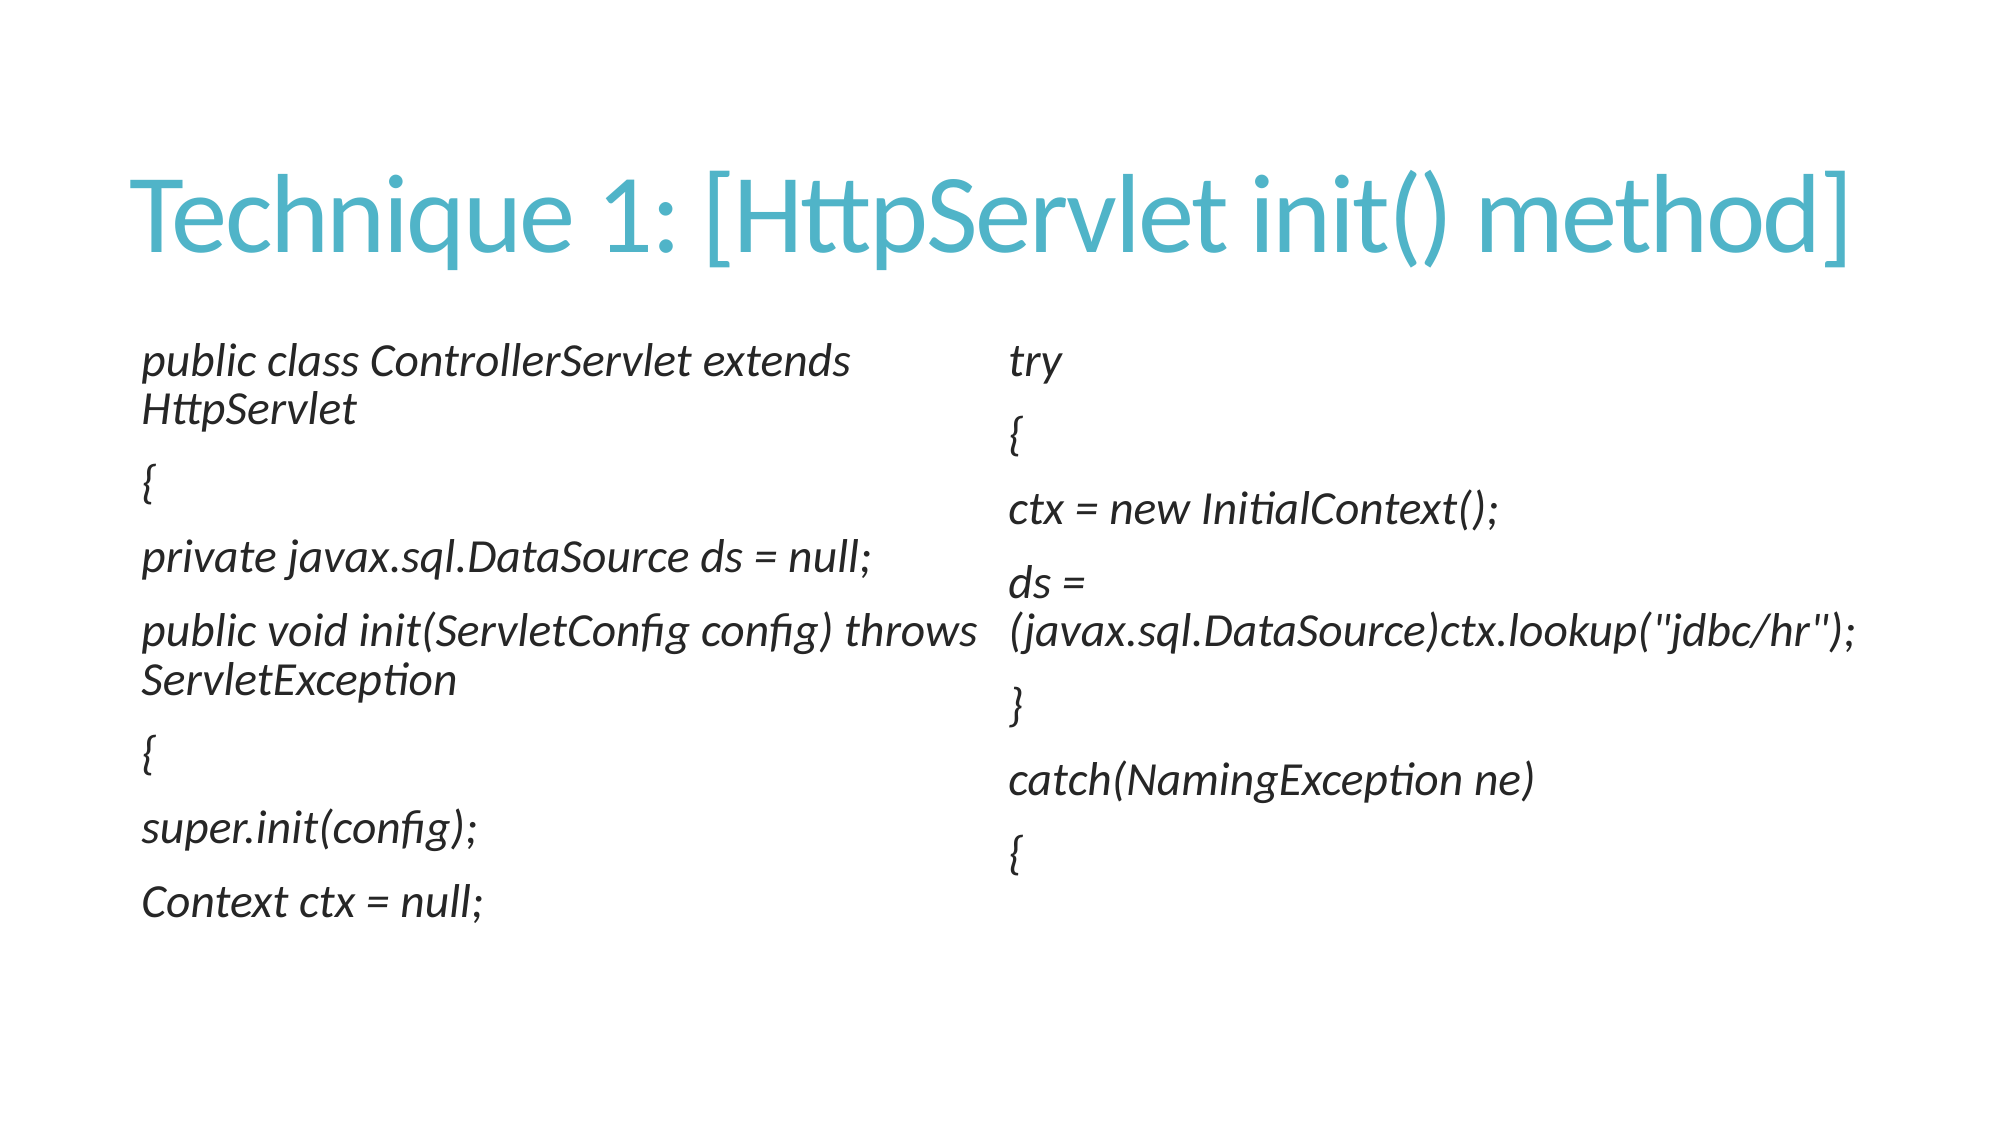

# Technique 1: [HttpServlet init() method]
public class ControllerServlet extends HttpServlet
{
private javax.sql.DataSource ds = null;
public void init(ServletConfig config) throws ServletException
{
super.init(config);
Context ctx = null;
try
{
ctx = new InitialContext();
ds = (javax.sql.DataSource)ctx.lookup("jdbc/hr");
}
catch(NamingException ne)
{